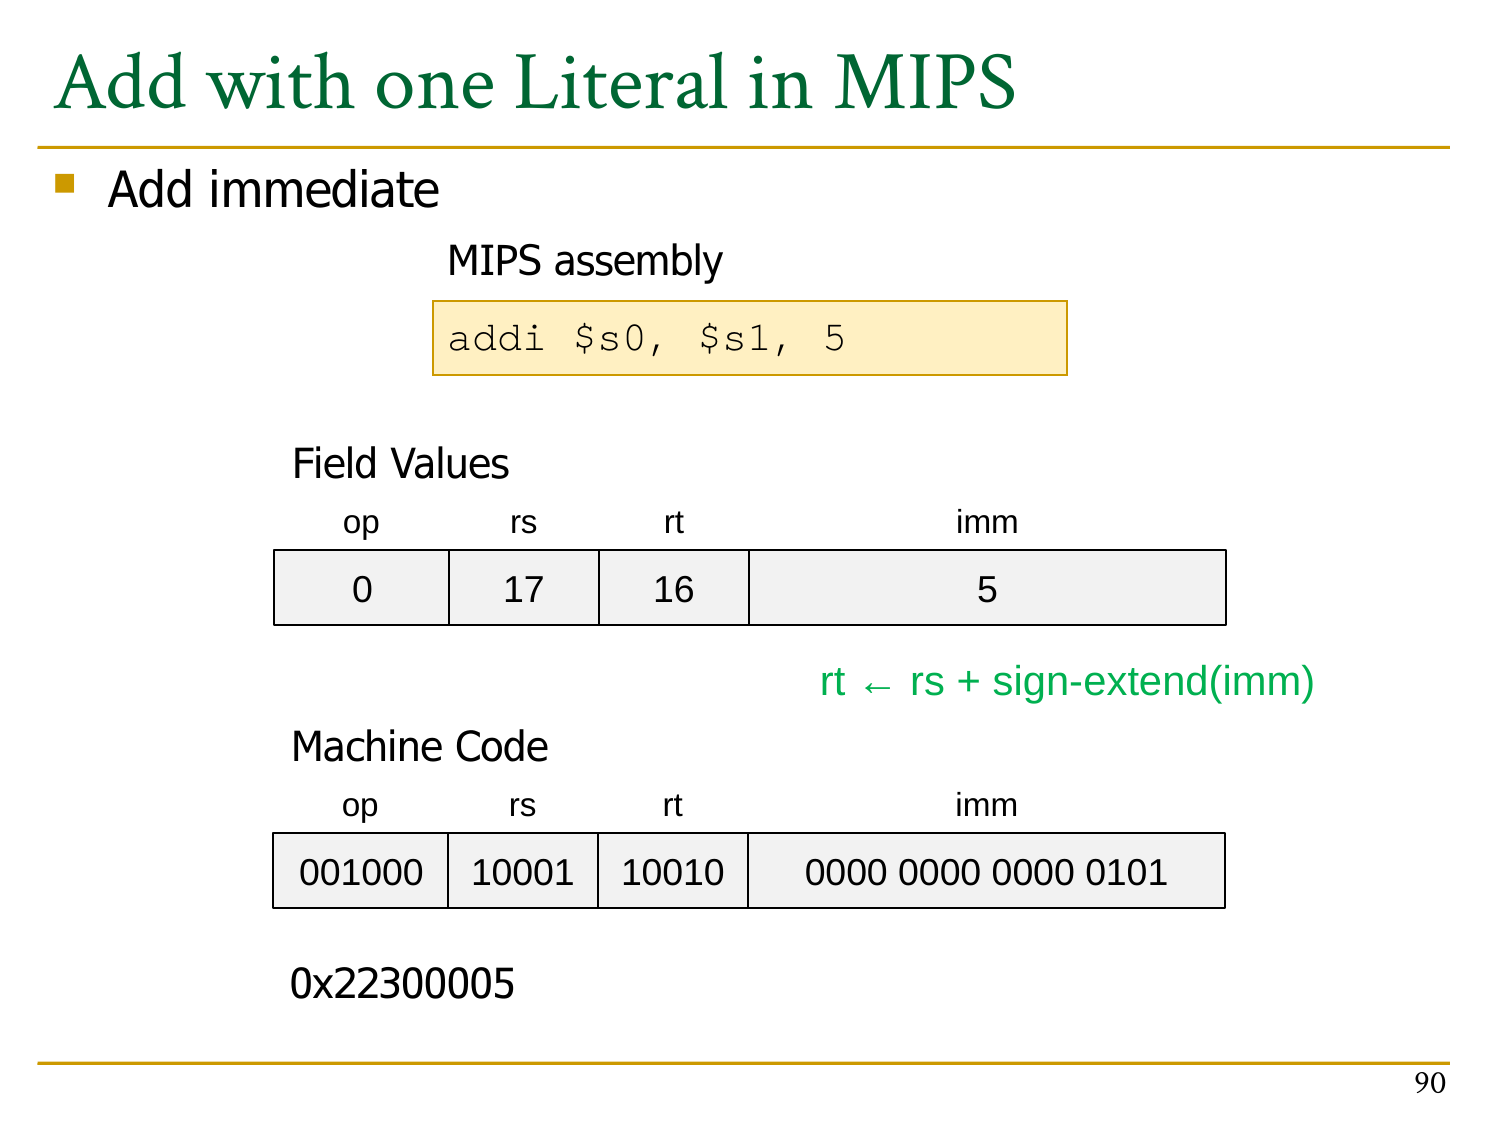

# Add with one Literal in MIPS
Add immediate
MIPS assembly
addi $s0, $s1, 5
Field Values
op
rs
rt
imm
0
17
16
5
rt ← rs + sign-extend(imm)
Machine Code
op
rs
rt
imm
001000
10001
10010
0000 0000 0000 0101
0x22300005
90